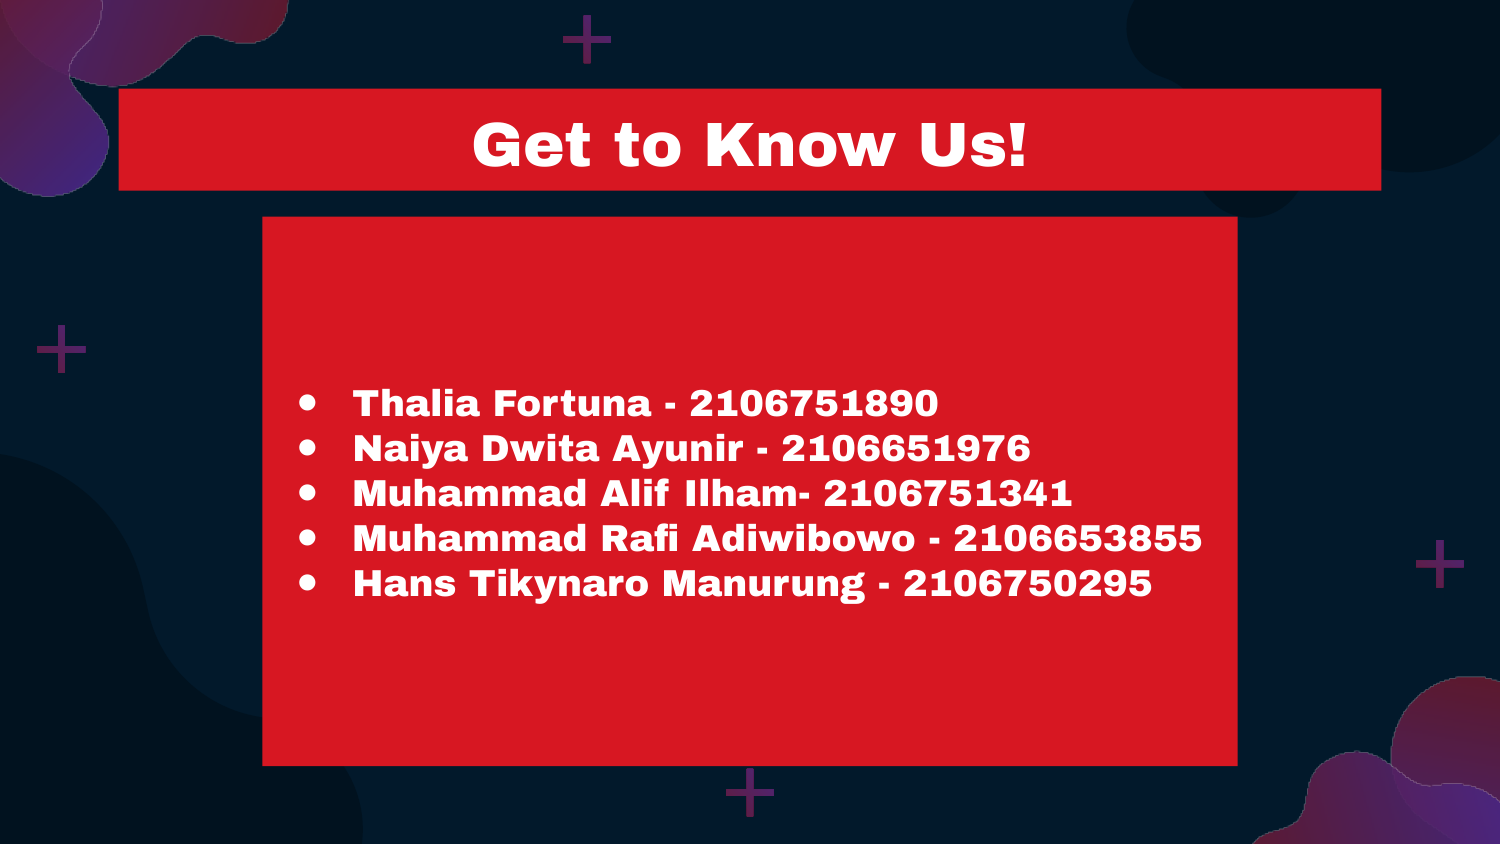

# Get to Know Us!
Thalia Fortuna - 2106751890
Naiya Dwita Ayunir - 2106651976
Muhammad Alif Ilham- 2106751341
Muhammad Rafi Adiwibowo - 2106653855
Hans Tikynaro Manurung - 2106750295